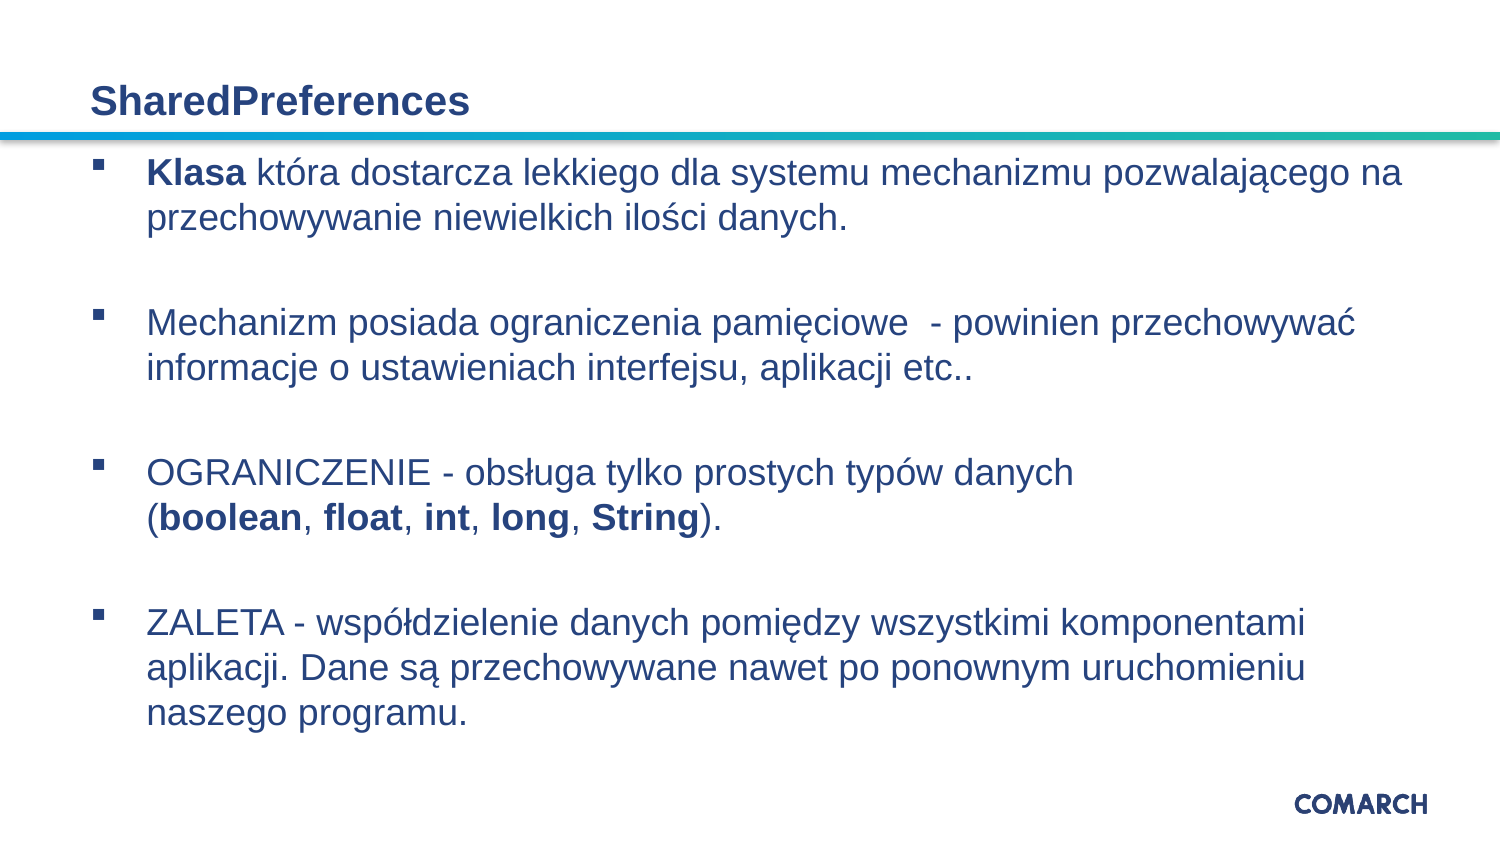

# SharedPreferences
Klasa która dostarcza lekkiego dla systemu mechanizmu pozwalającego na przechowywanie niewielkich ilości danych.

Mechanizm posiada ograniczenia pamięciowe  - powinien przechowywać informacje o ustawieniach interfejsu, aplikacji etc..

OGRANICZENIE - obsługa tylko prostych typów danych (boolean, float, int, long, String).

ZALETA - współdzielenie danych pomiędzy wszystkimi komponentami aplikacji. Dane są przechowywane nawet po ponownym uruchomieniu naszego programu.